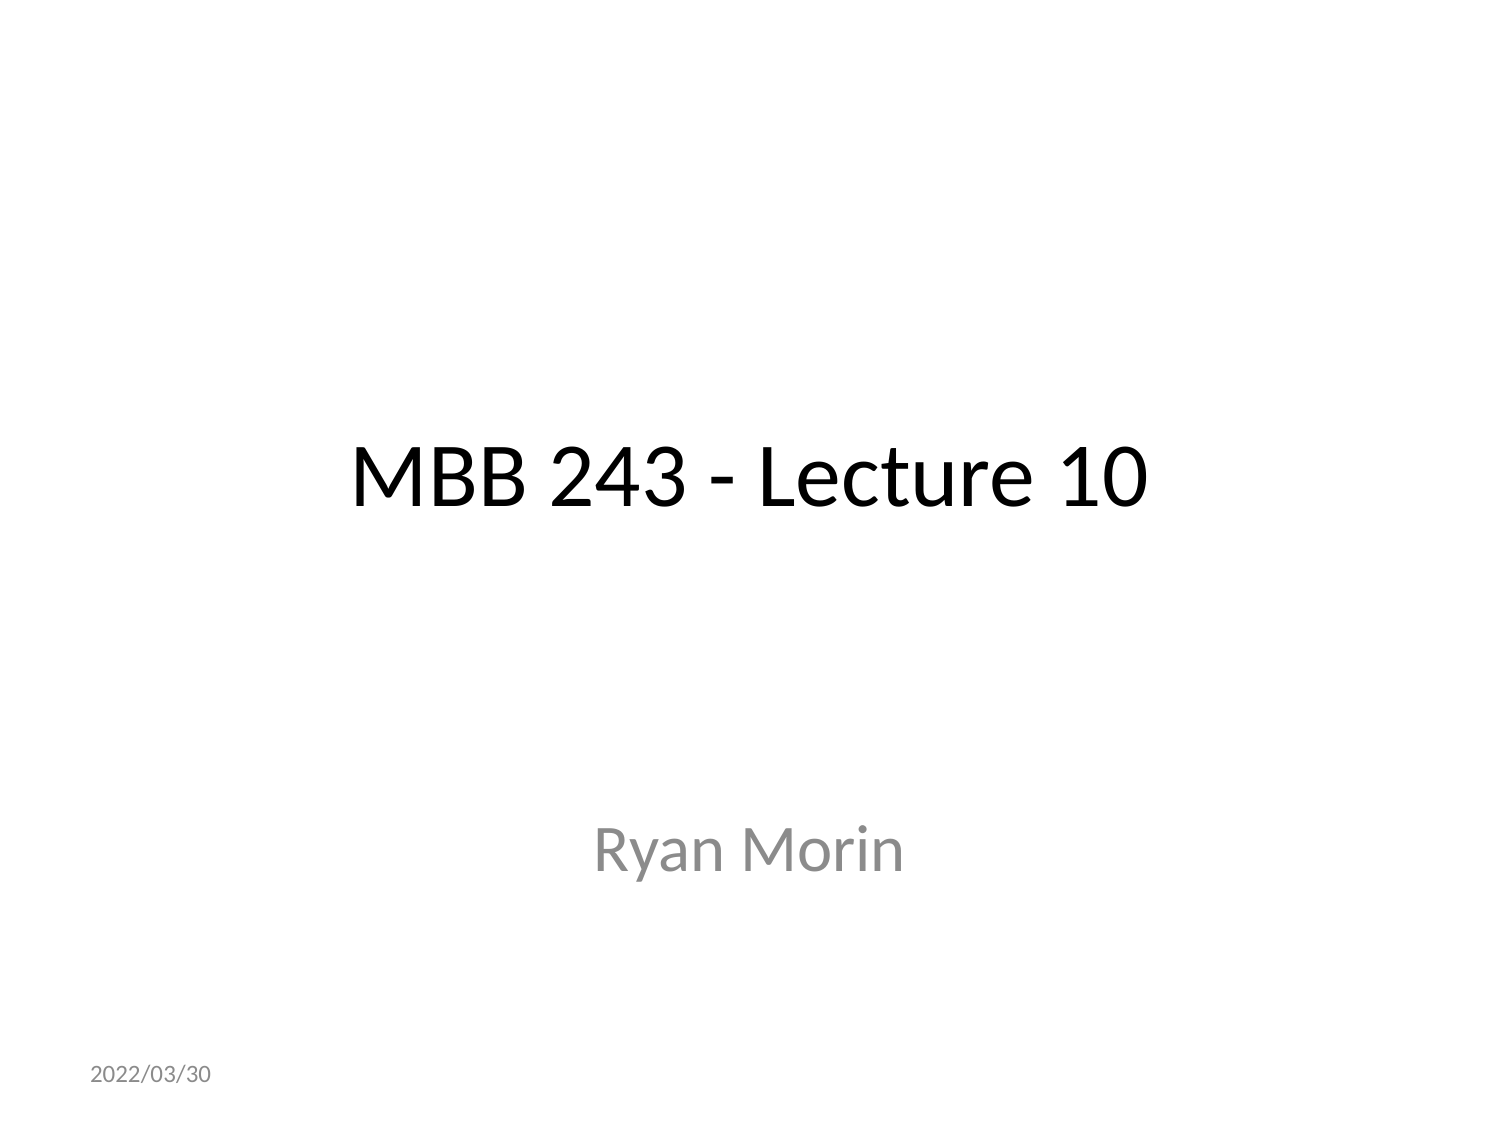

# MBB 243 - Lecture 10
Ryan Morin
2022/03/30